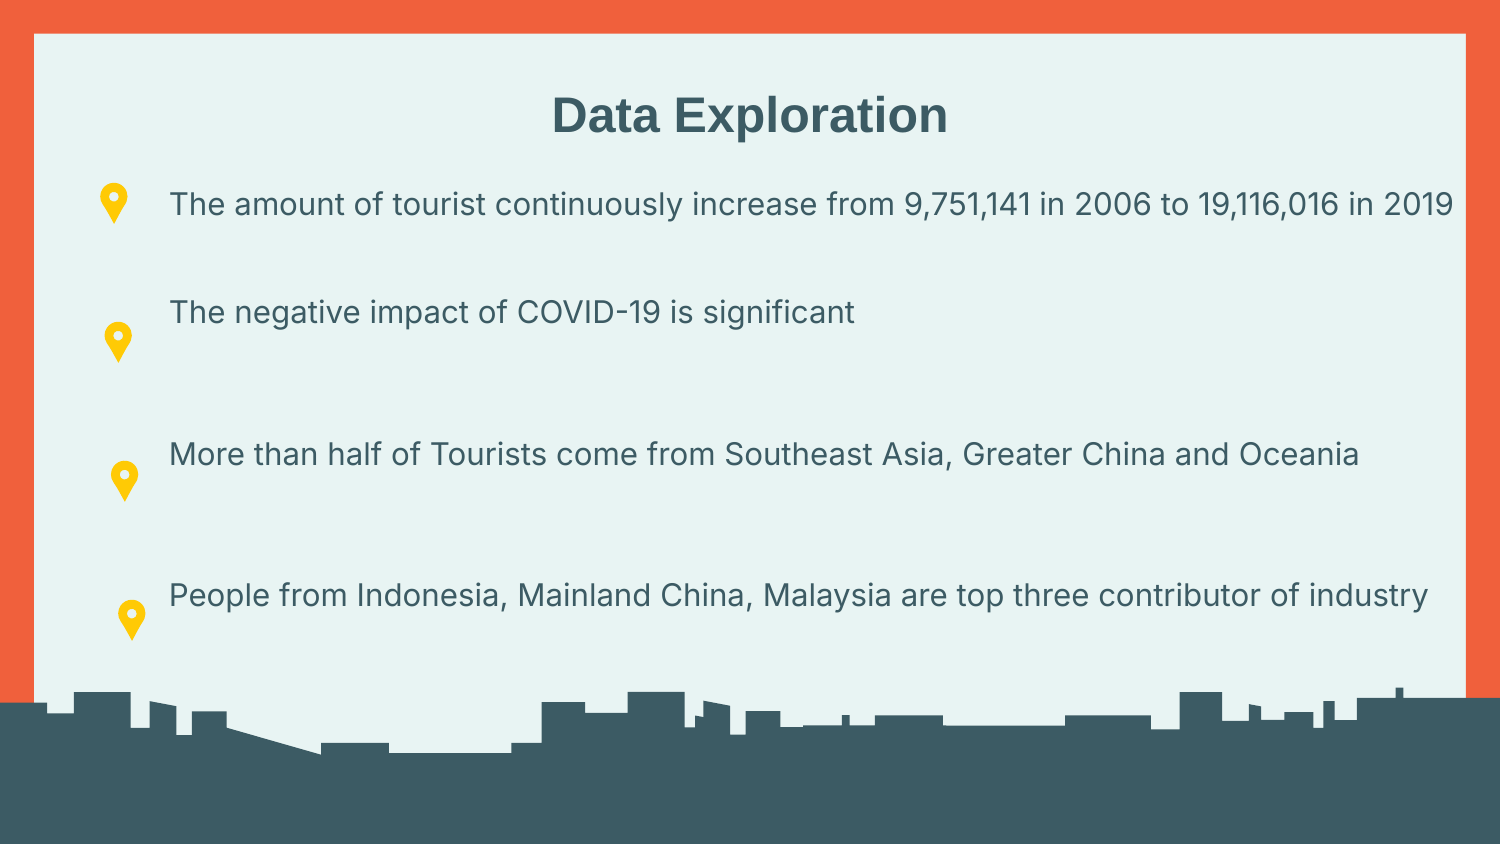

# Data Exploration
The amount of tourist continuously increase from 9,751,141 in 2006 to 19,116,016 in 2019

The negative impact of COVID-19 is significant

More than half of Tourists come from Southeast Asia, Greater China and Oceania

People from Indonesia, Mainland China, Malaysia are top three contributor of industry

Shopping Clarke Quay